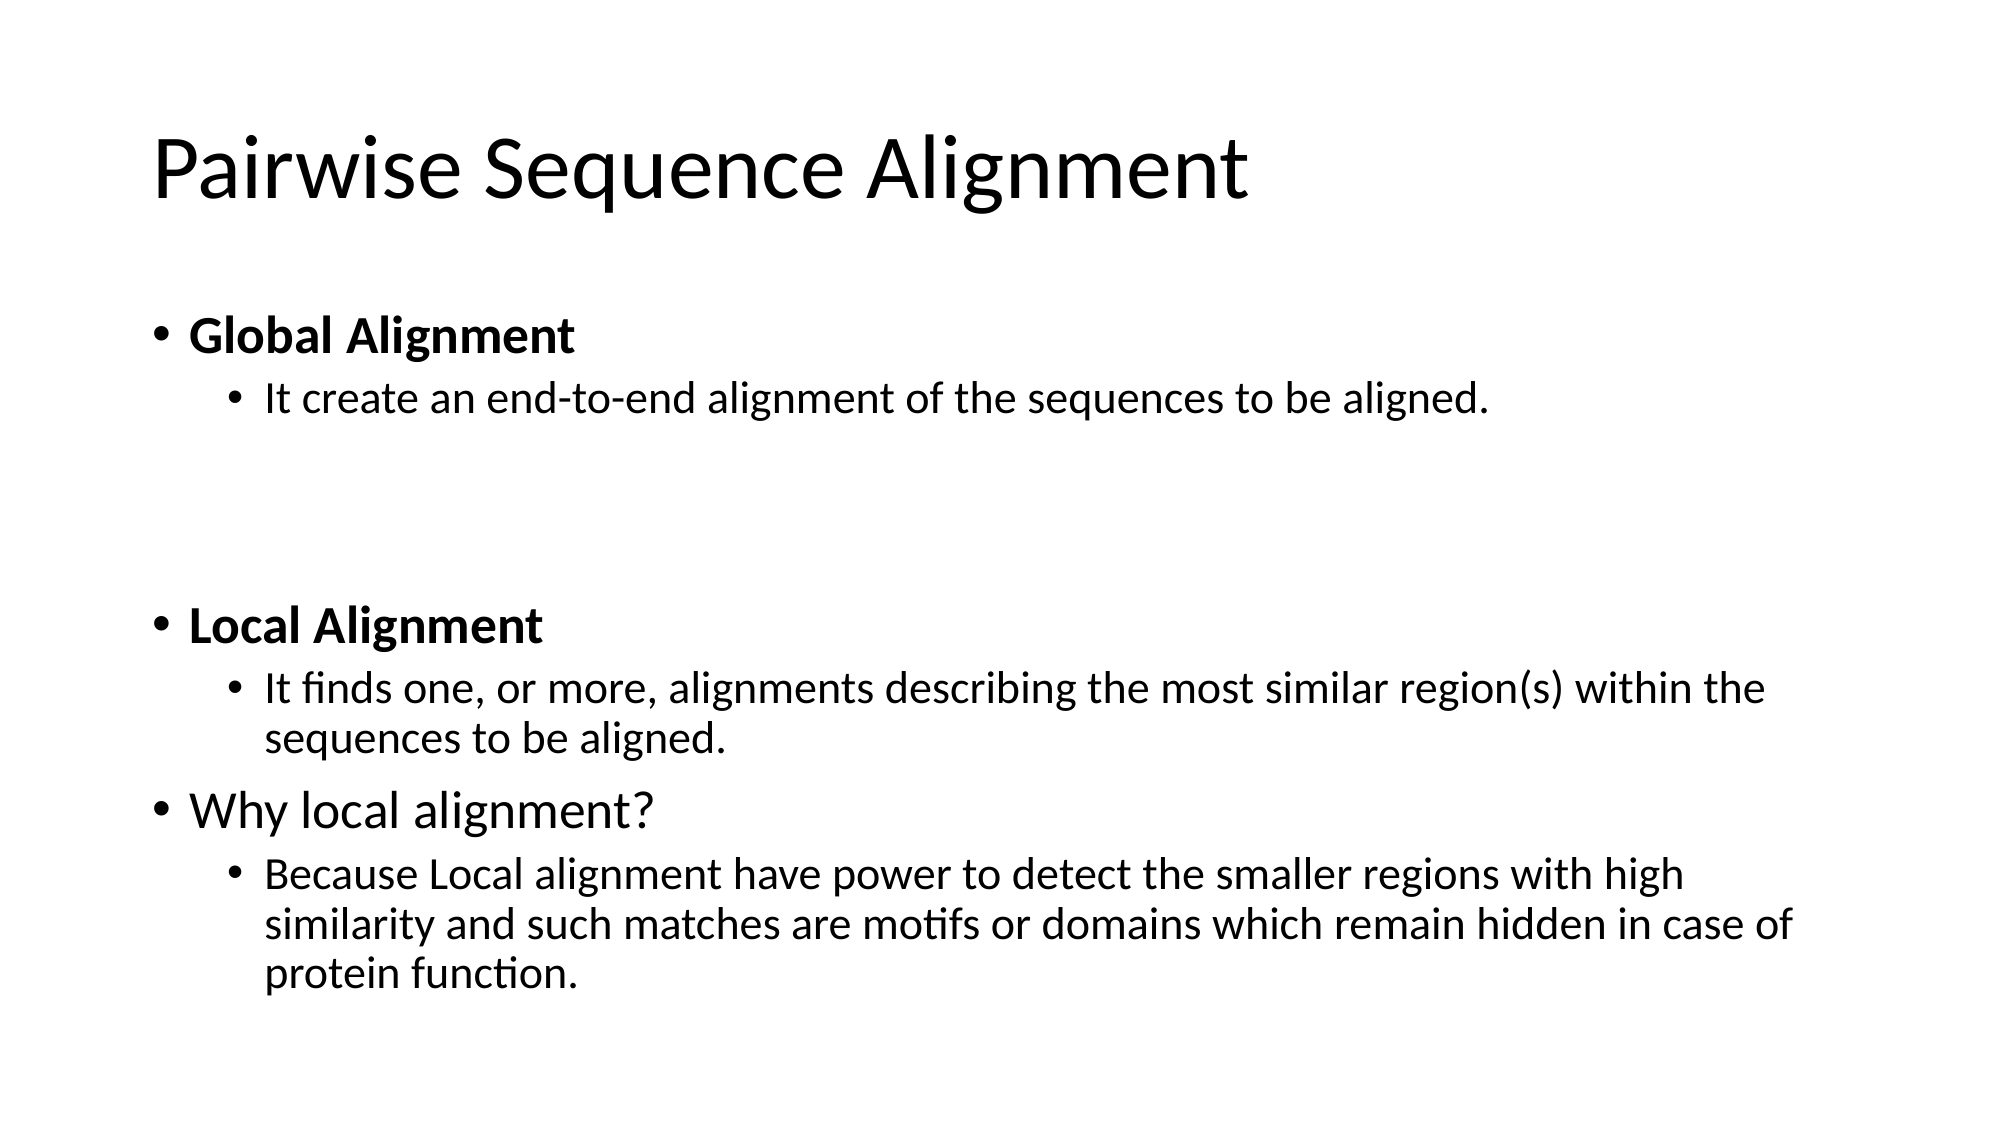

# Pairwise Sequence Alignment
Global Alignment
It create an end-to-end alignment of the sequences to be aligned.

Local Alignment
It finds one, or more, alignments describing the most similar region(s) within the sequences to be aligned.
Why local alignment?
Because Local alignment have power to detect the smaller regions with high similarity and such matches are motifs or domains which remain hidden in case of protein function.